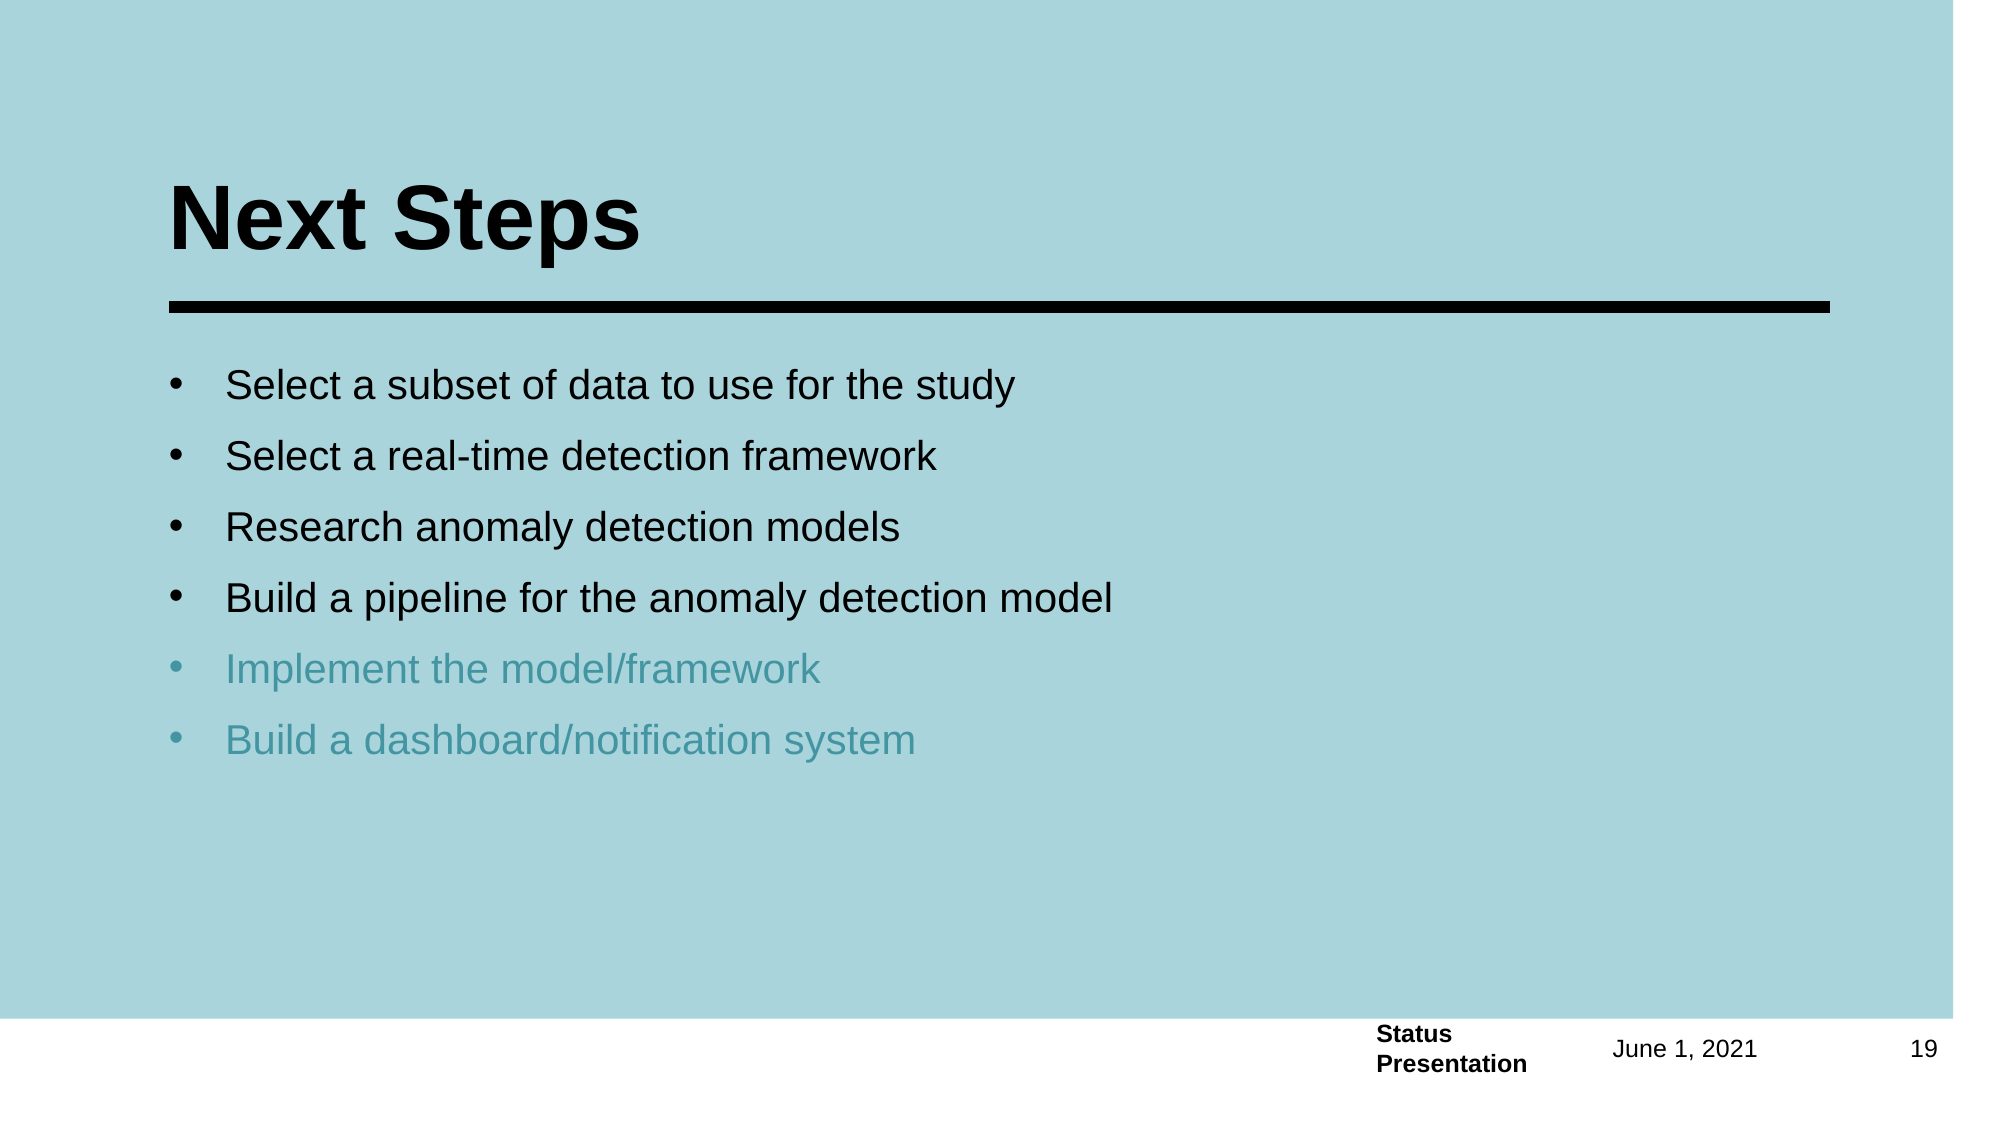

# Next Steps
Select a subset of data to use for the study
Select a real-time detection framework
Research anomaly detection models
Build a pipeline for the anomaly detection model
Implement the model/framework
Build a dashboard/notification system

June 1, 2021
19
Status Presentation